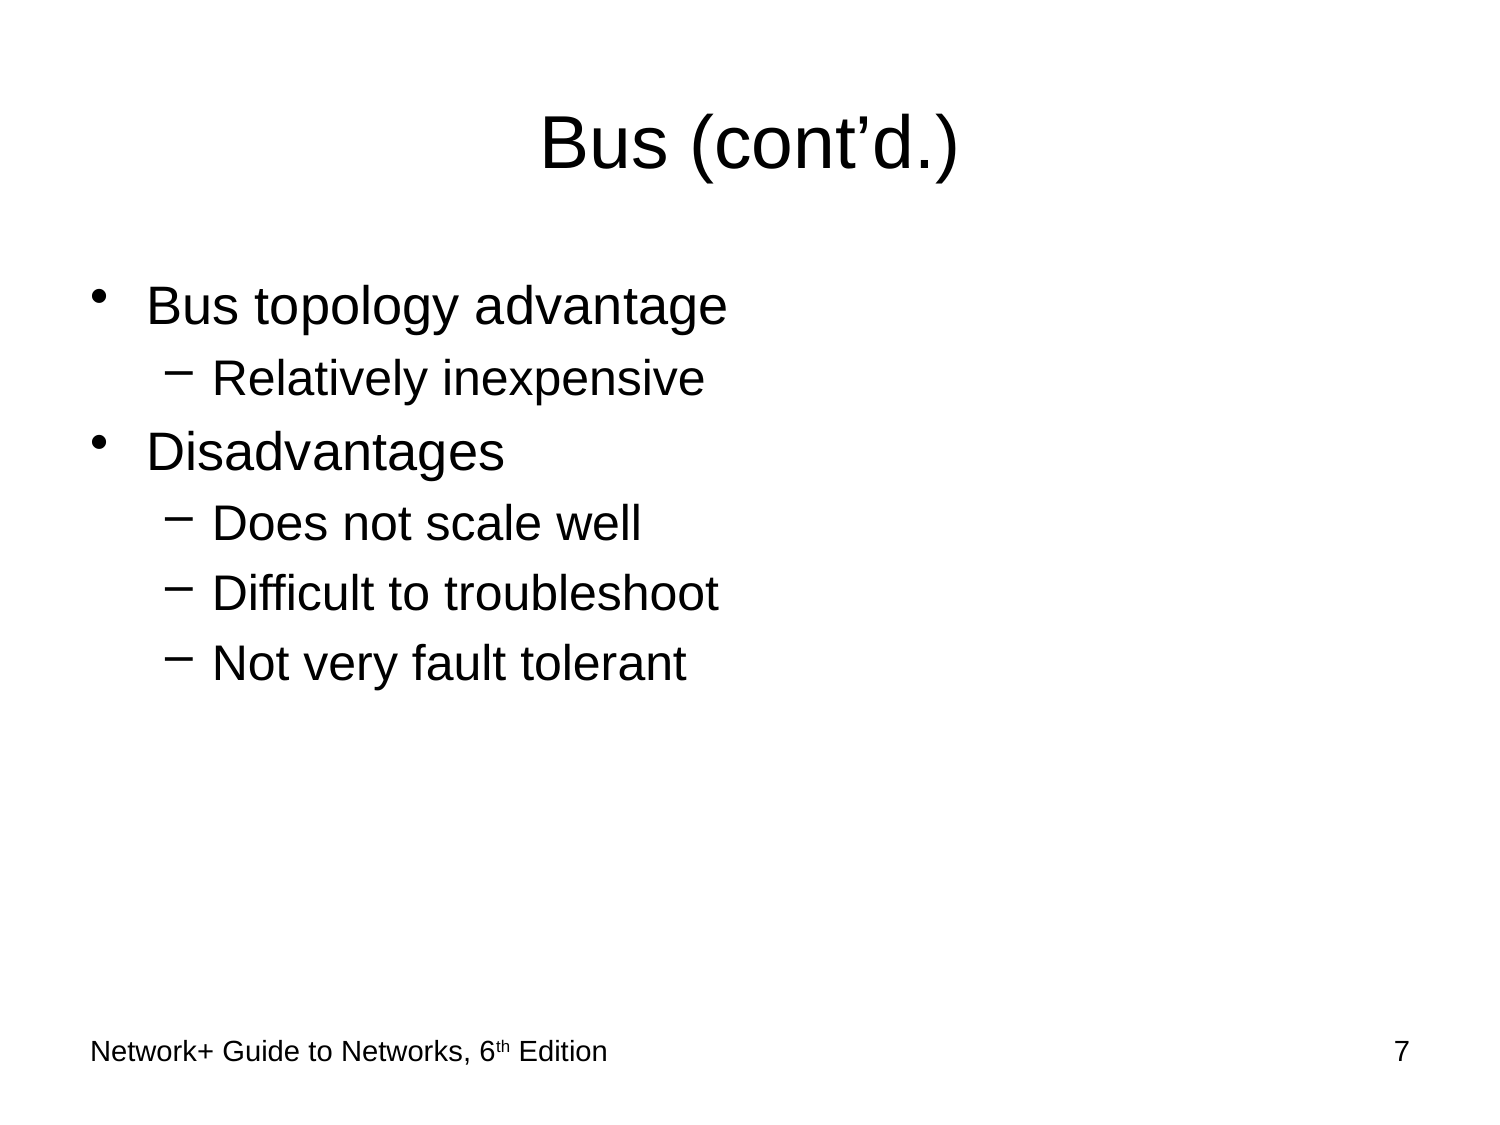

# Bus (cont’d.)
Bus topology advantage
Relatively inexpensive
Disadvantages
Does not scale well
Difficult to troubleshoot
Not very fault tolerant

Network+ Guide to Networks, 6th Edition
7